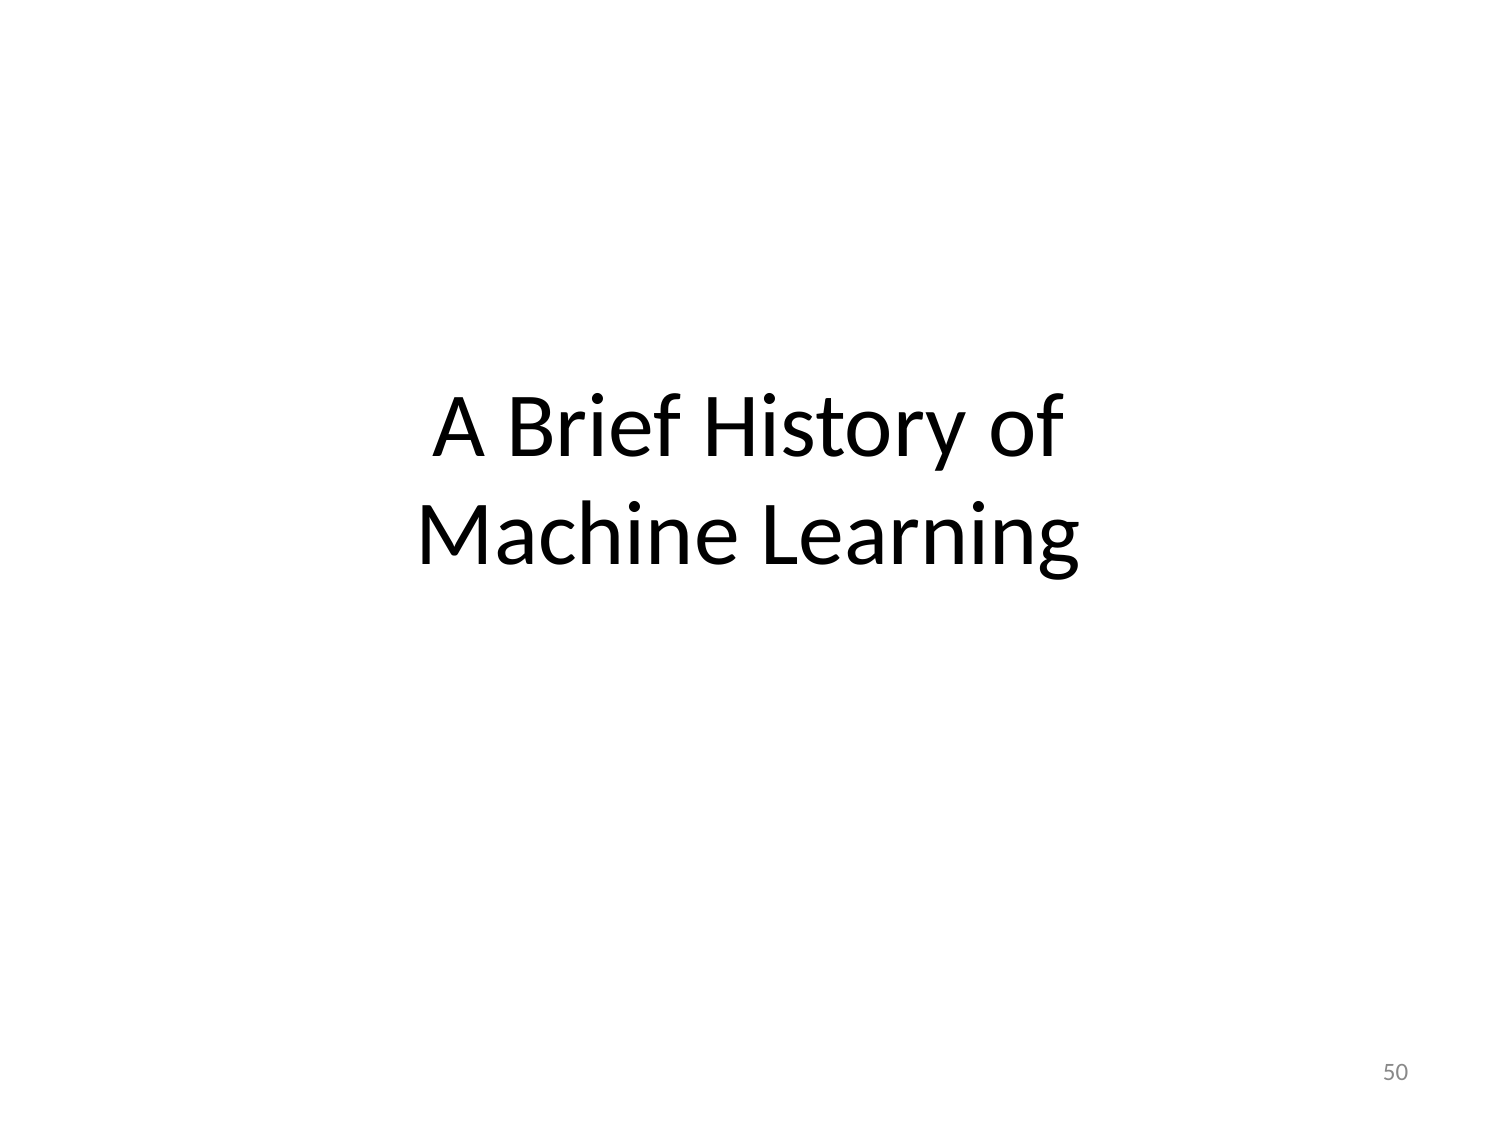

A Brief History of
Machine Learning
50